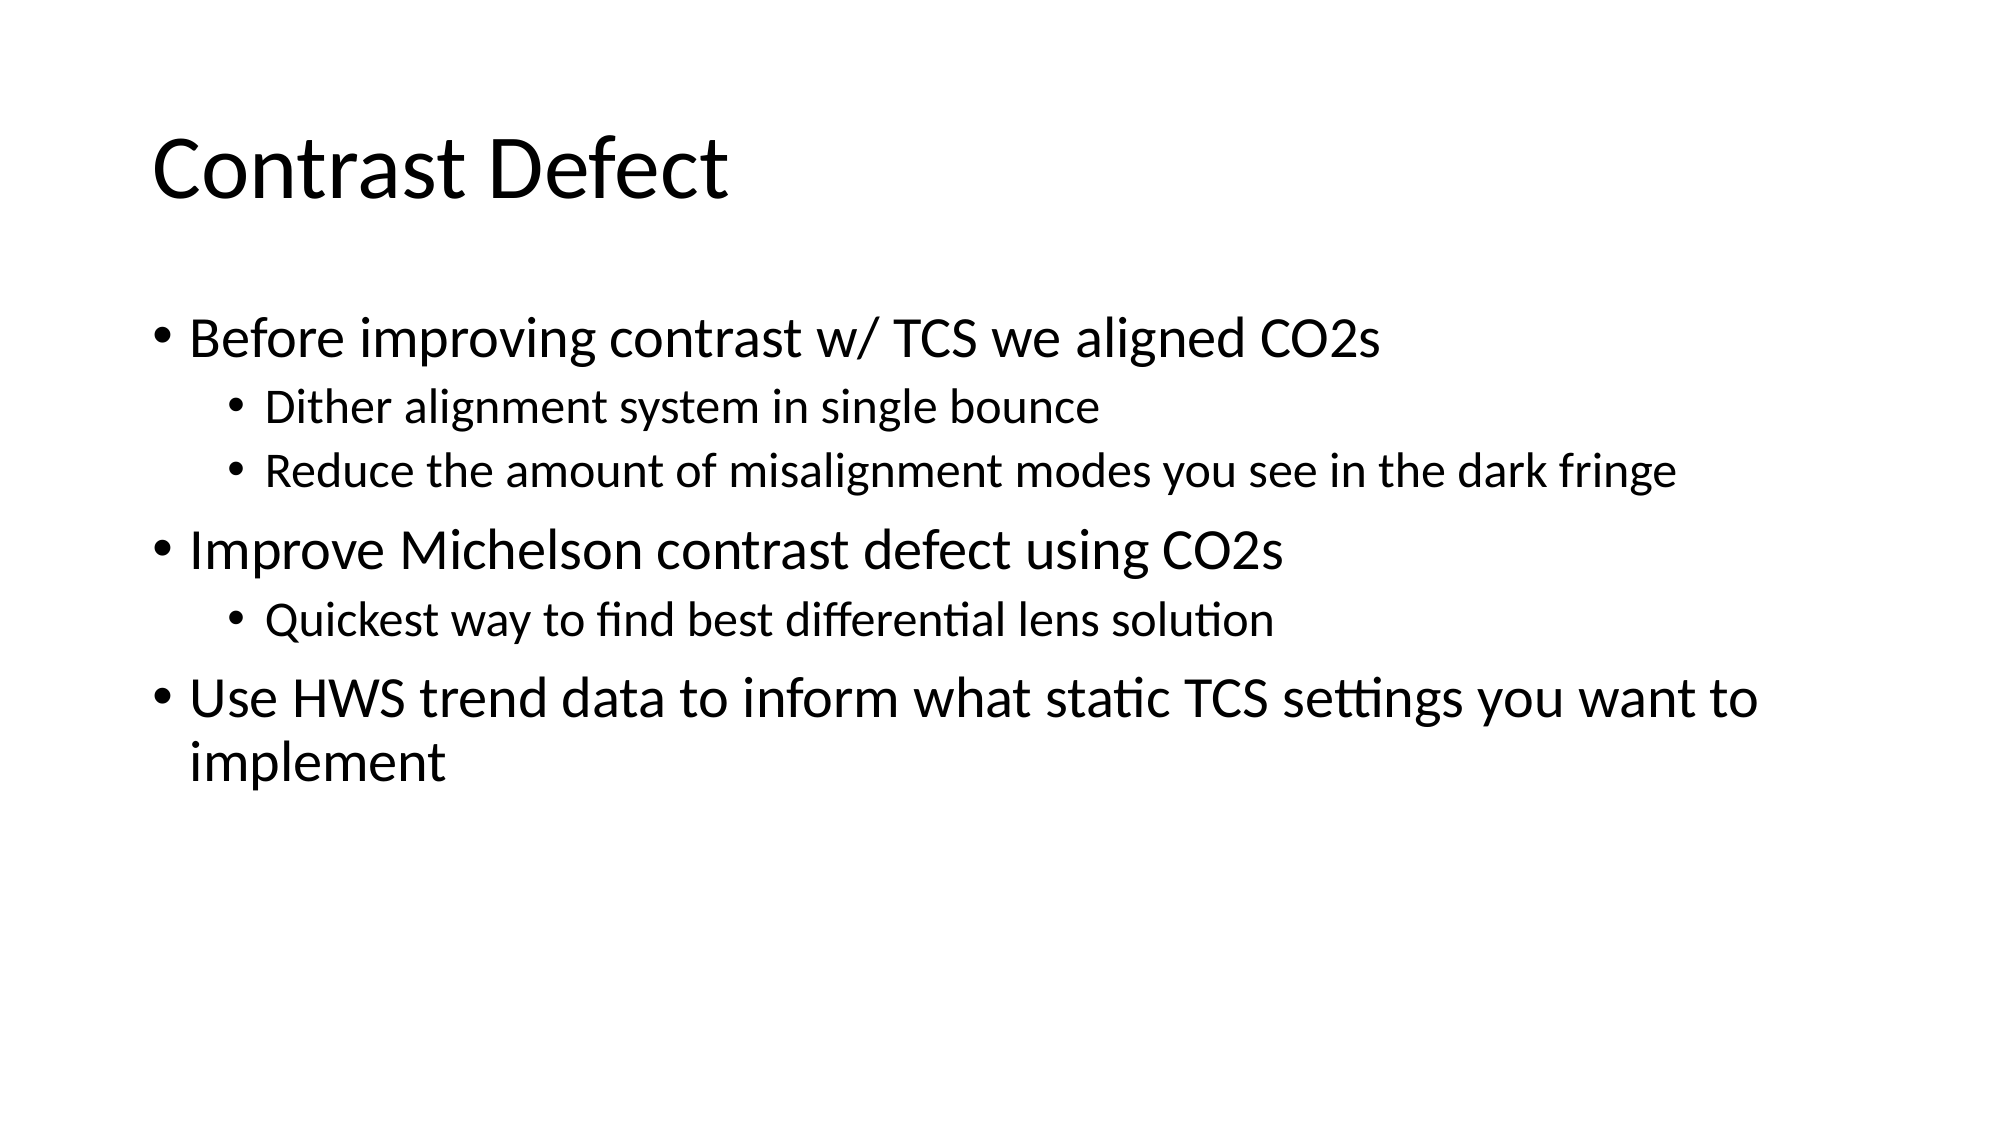

# Contrast Defect
Before improving contrast w/ TCS we aligned CO2s
Dither alignment system in single bounce
Reduce the amount of misalignment modes you see in the dark fringe
Improve Michelson contrast defect using CO2s
Quickest way to find best differential lens solution
Use HWS trend data to inform what static TCS settings you want to implement